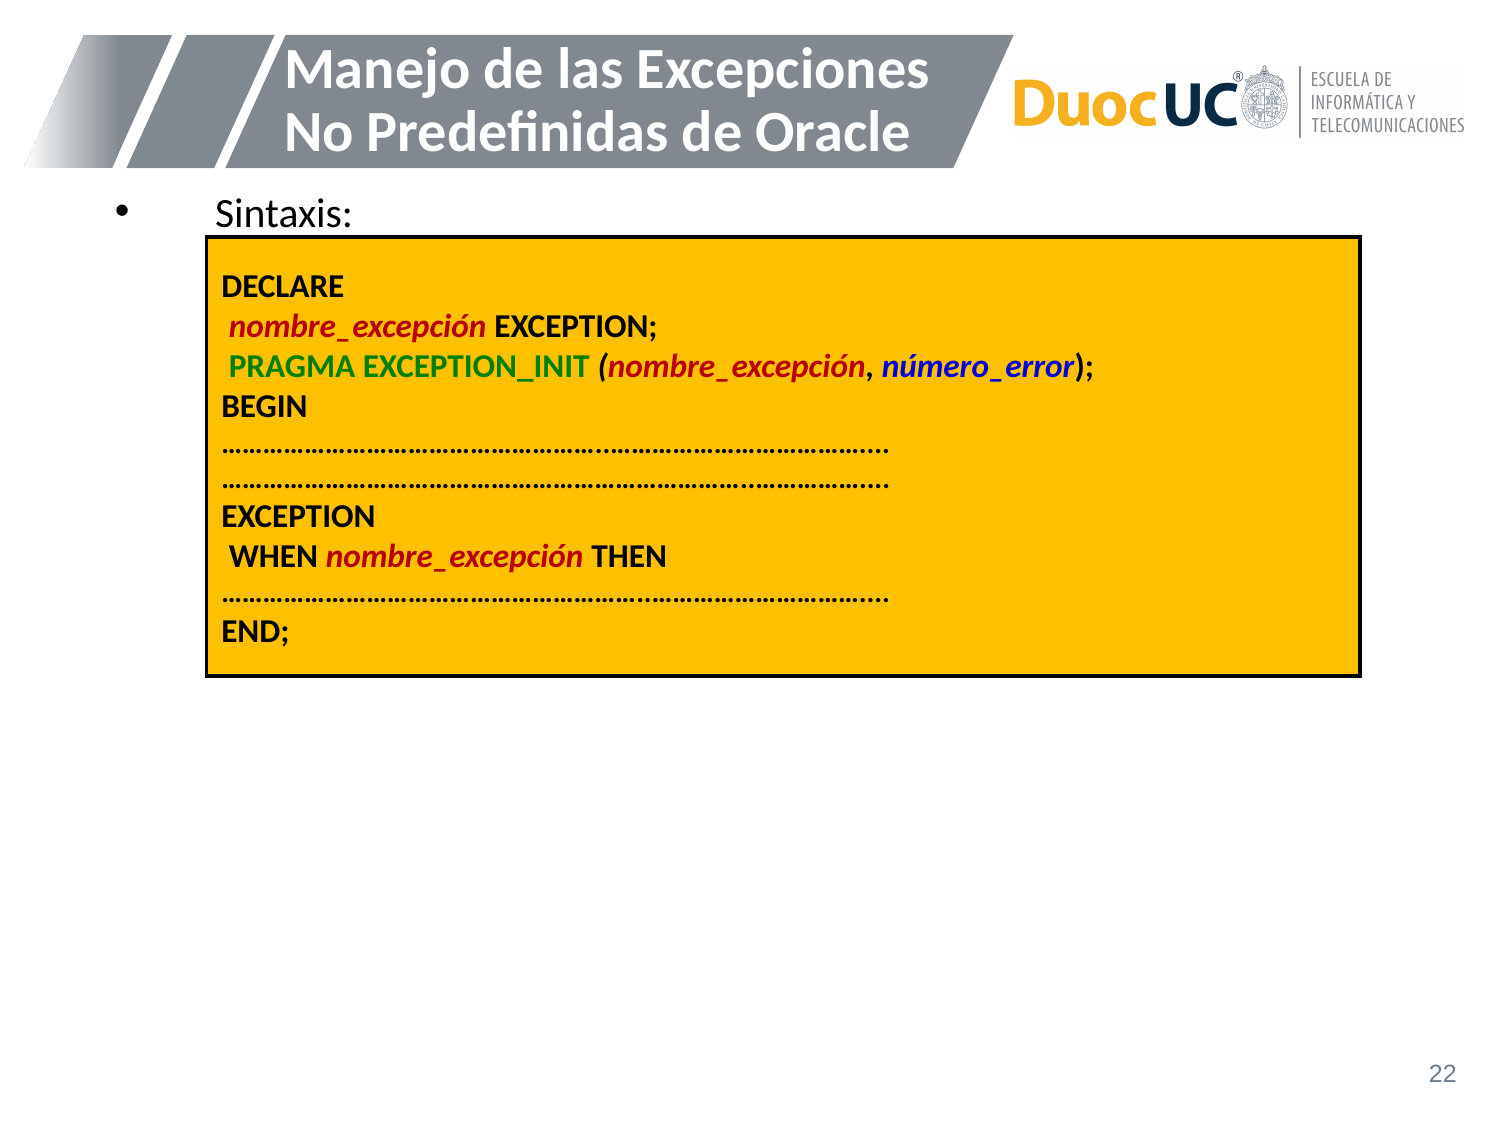

# Manejo de las Excepciones No Predefinidas de Oracle
Sintaxis:

DECLARE
 nombre_excepción EXCEPTION;
 PRAGMA EXCEPTION_INIT (nombre_excepción, número_error);
BEGIN
………………………………………………..………………………………....
…………………………………………………………………..……………....
EXCEPTION
 WHEN nombre_excepción THEN
……………………………………………………..…………………………....
END;